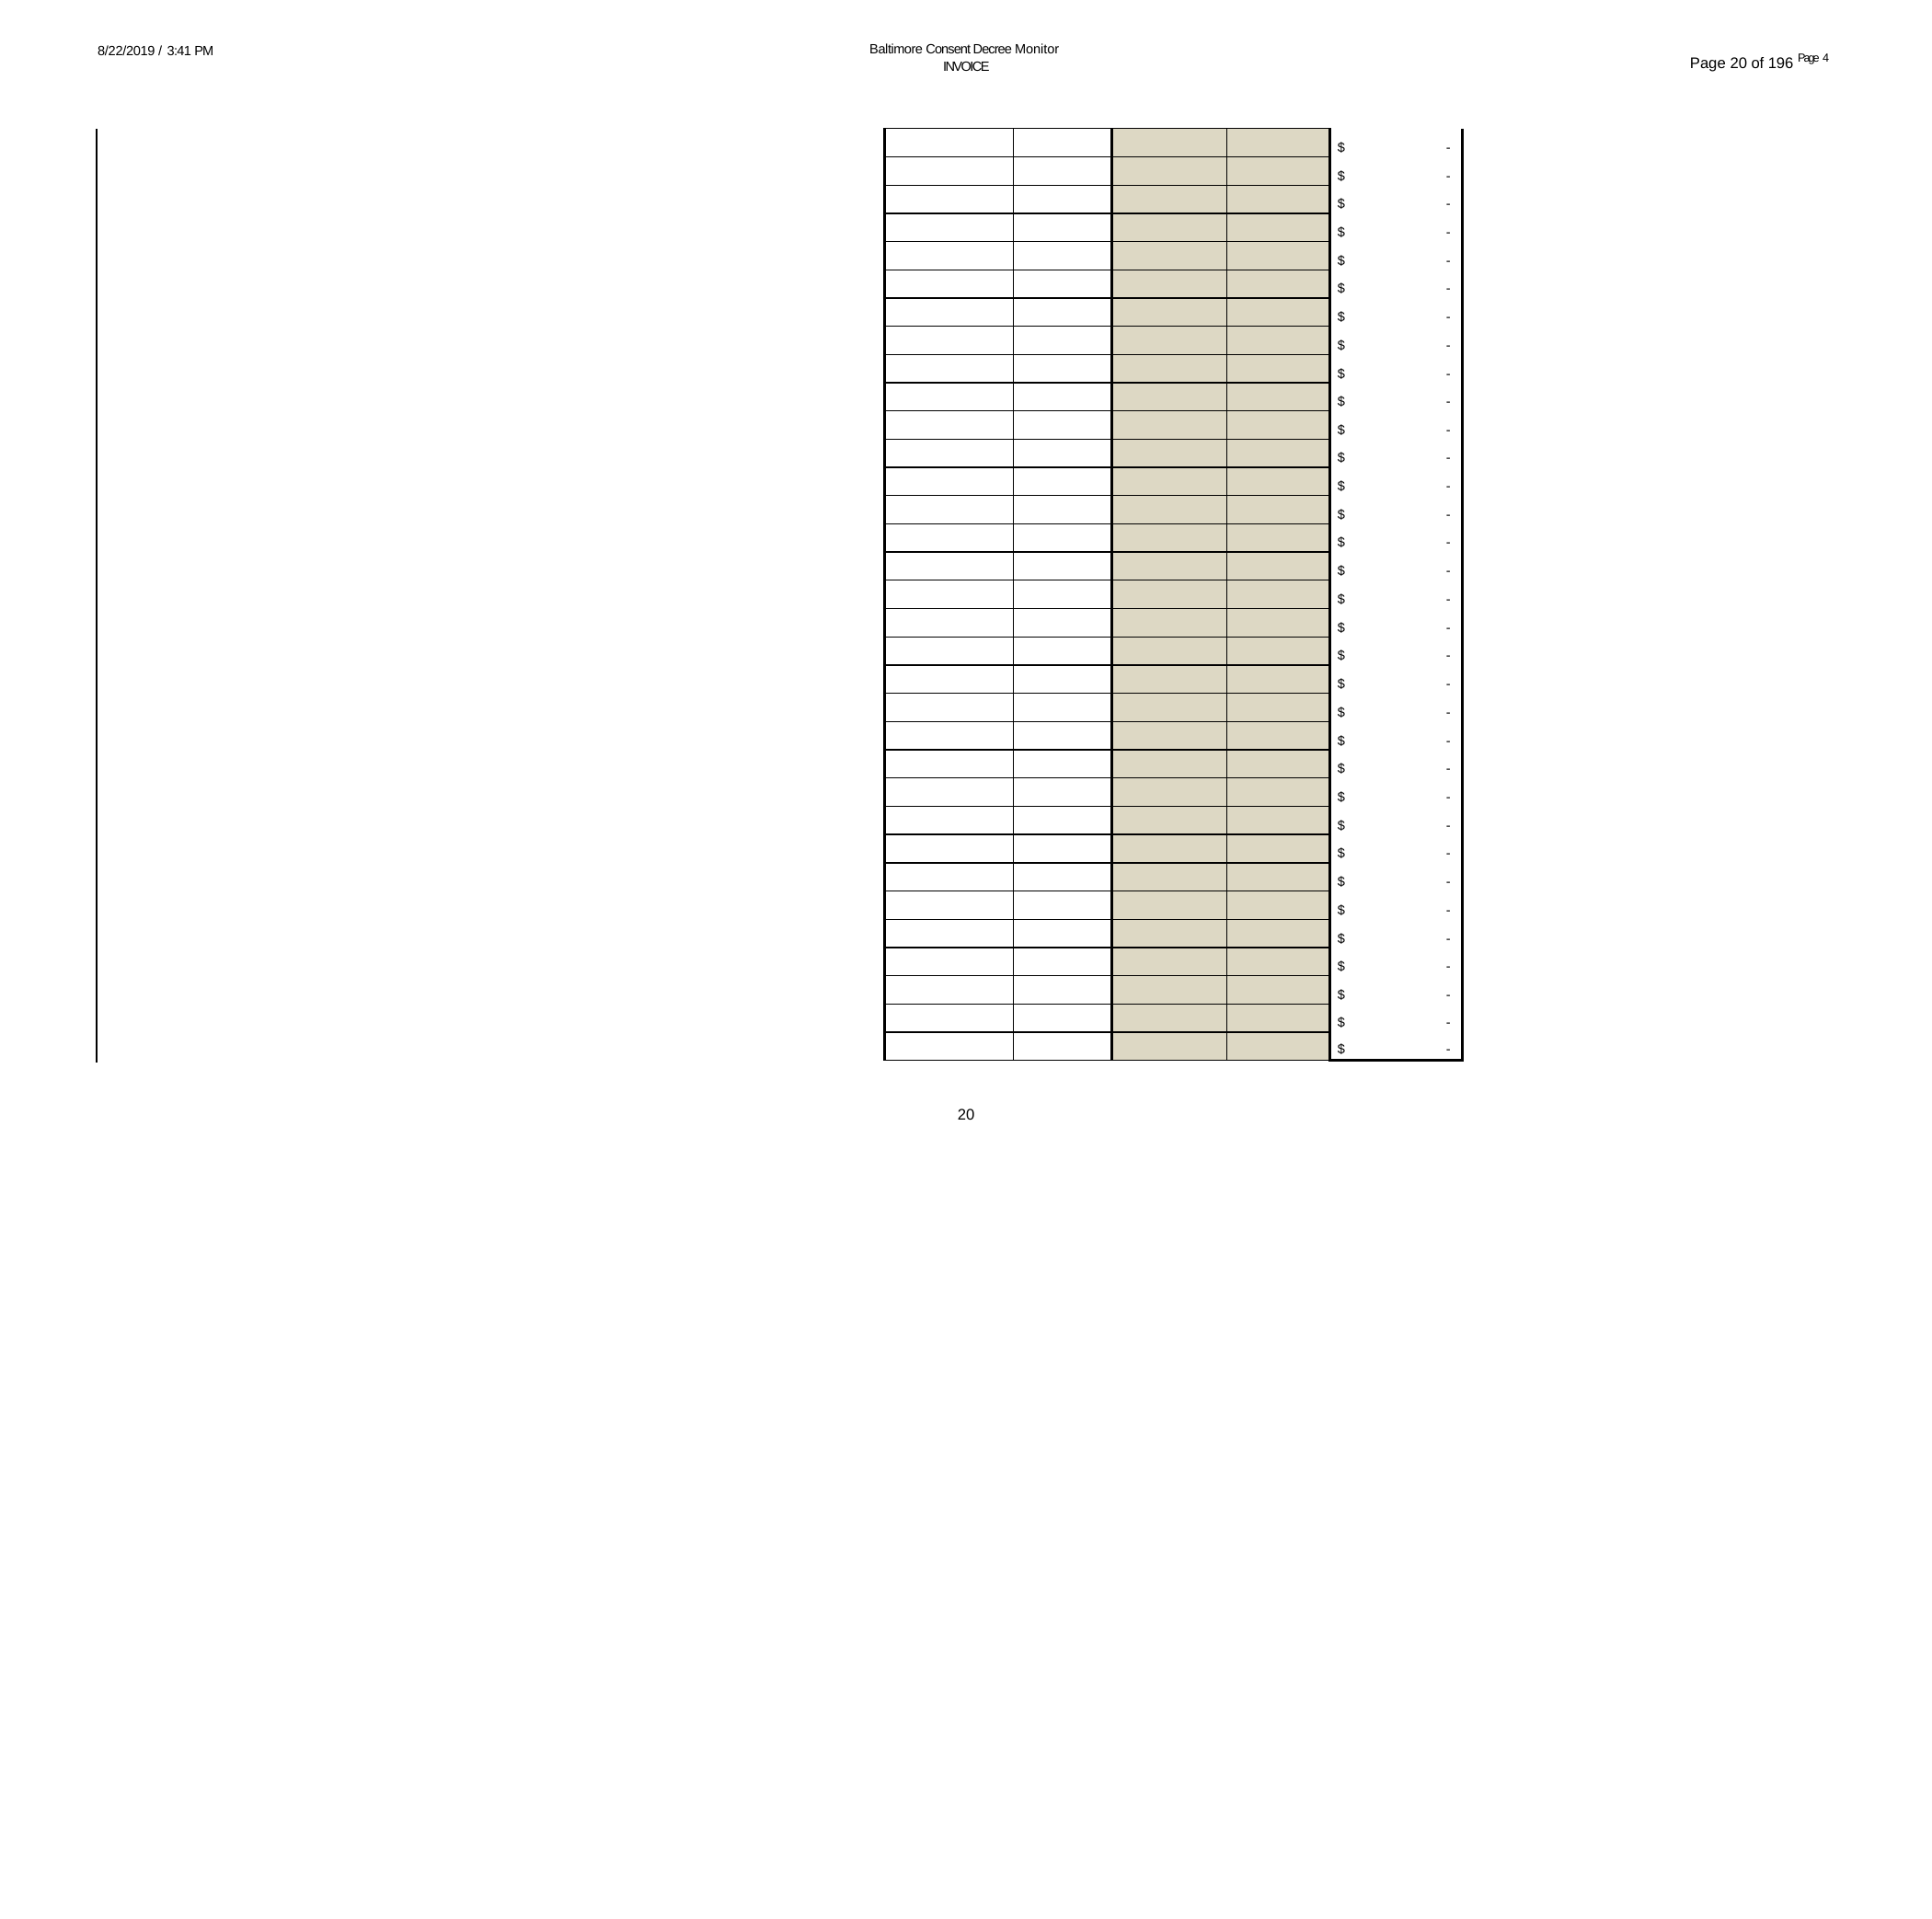

Baltimore Consent Decree Monitor  INVOICE
8/22/2019 / 3:41 PM
Page 20 of 196 Page 4
|  |  |  |  | $ - |
| --- | --- | --- | --- | --- |
|  |  |  |  | $ - |
|  |  |  |  | $ - |
|  |  |  |  | $ - |
|  |  |  |  | $ - |
|  |  |  |  | $ - |
|  |  |  |  | $ - |
|  |  |  |  | $ - |
|  |  |  |  | $ - |
|  |  |  |  | $ - |
|  |  |  |  | $ - |
|  |  |  |  | $ - |
|  |  |  |  | $ - |
|  |  |  |  | $ - |
|  |  |  |  | $ - |
|  |  |  |  | $ - |
|  |  |  |  | $ - |
|  |  |  |  | $ - |
|  |  |  |  | $ - |
|  |  |  |  | $ - |
|  |  |  |  | $ - |
|  |  |  |  | $ - |
|  |  |  |  | $ - |
|  |  |  |  | $ - |
|  |  |  |  | $ - |
|  |  |  |  | $ - |
|  |  |  |  | $ - |
|  |  |  |  | $ - |
|  |  |  |  | $ - |
|  |  |  |  | $ - |
|  |  |  |  | $ - |
|  |  |  |  | $ - |
|  |  |  |  | $ - |

20